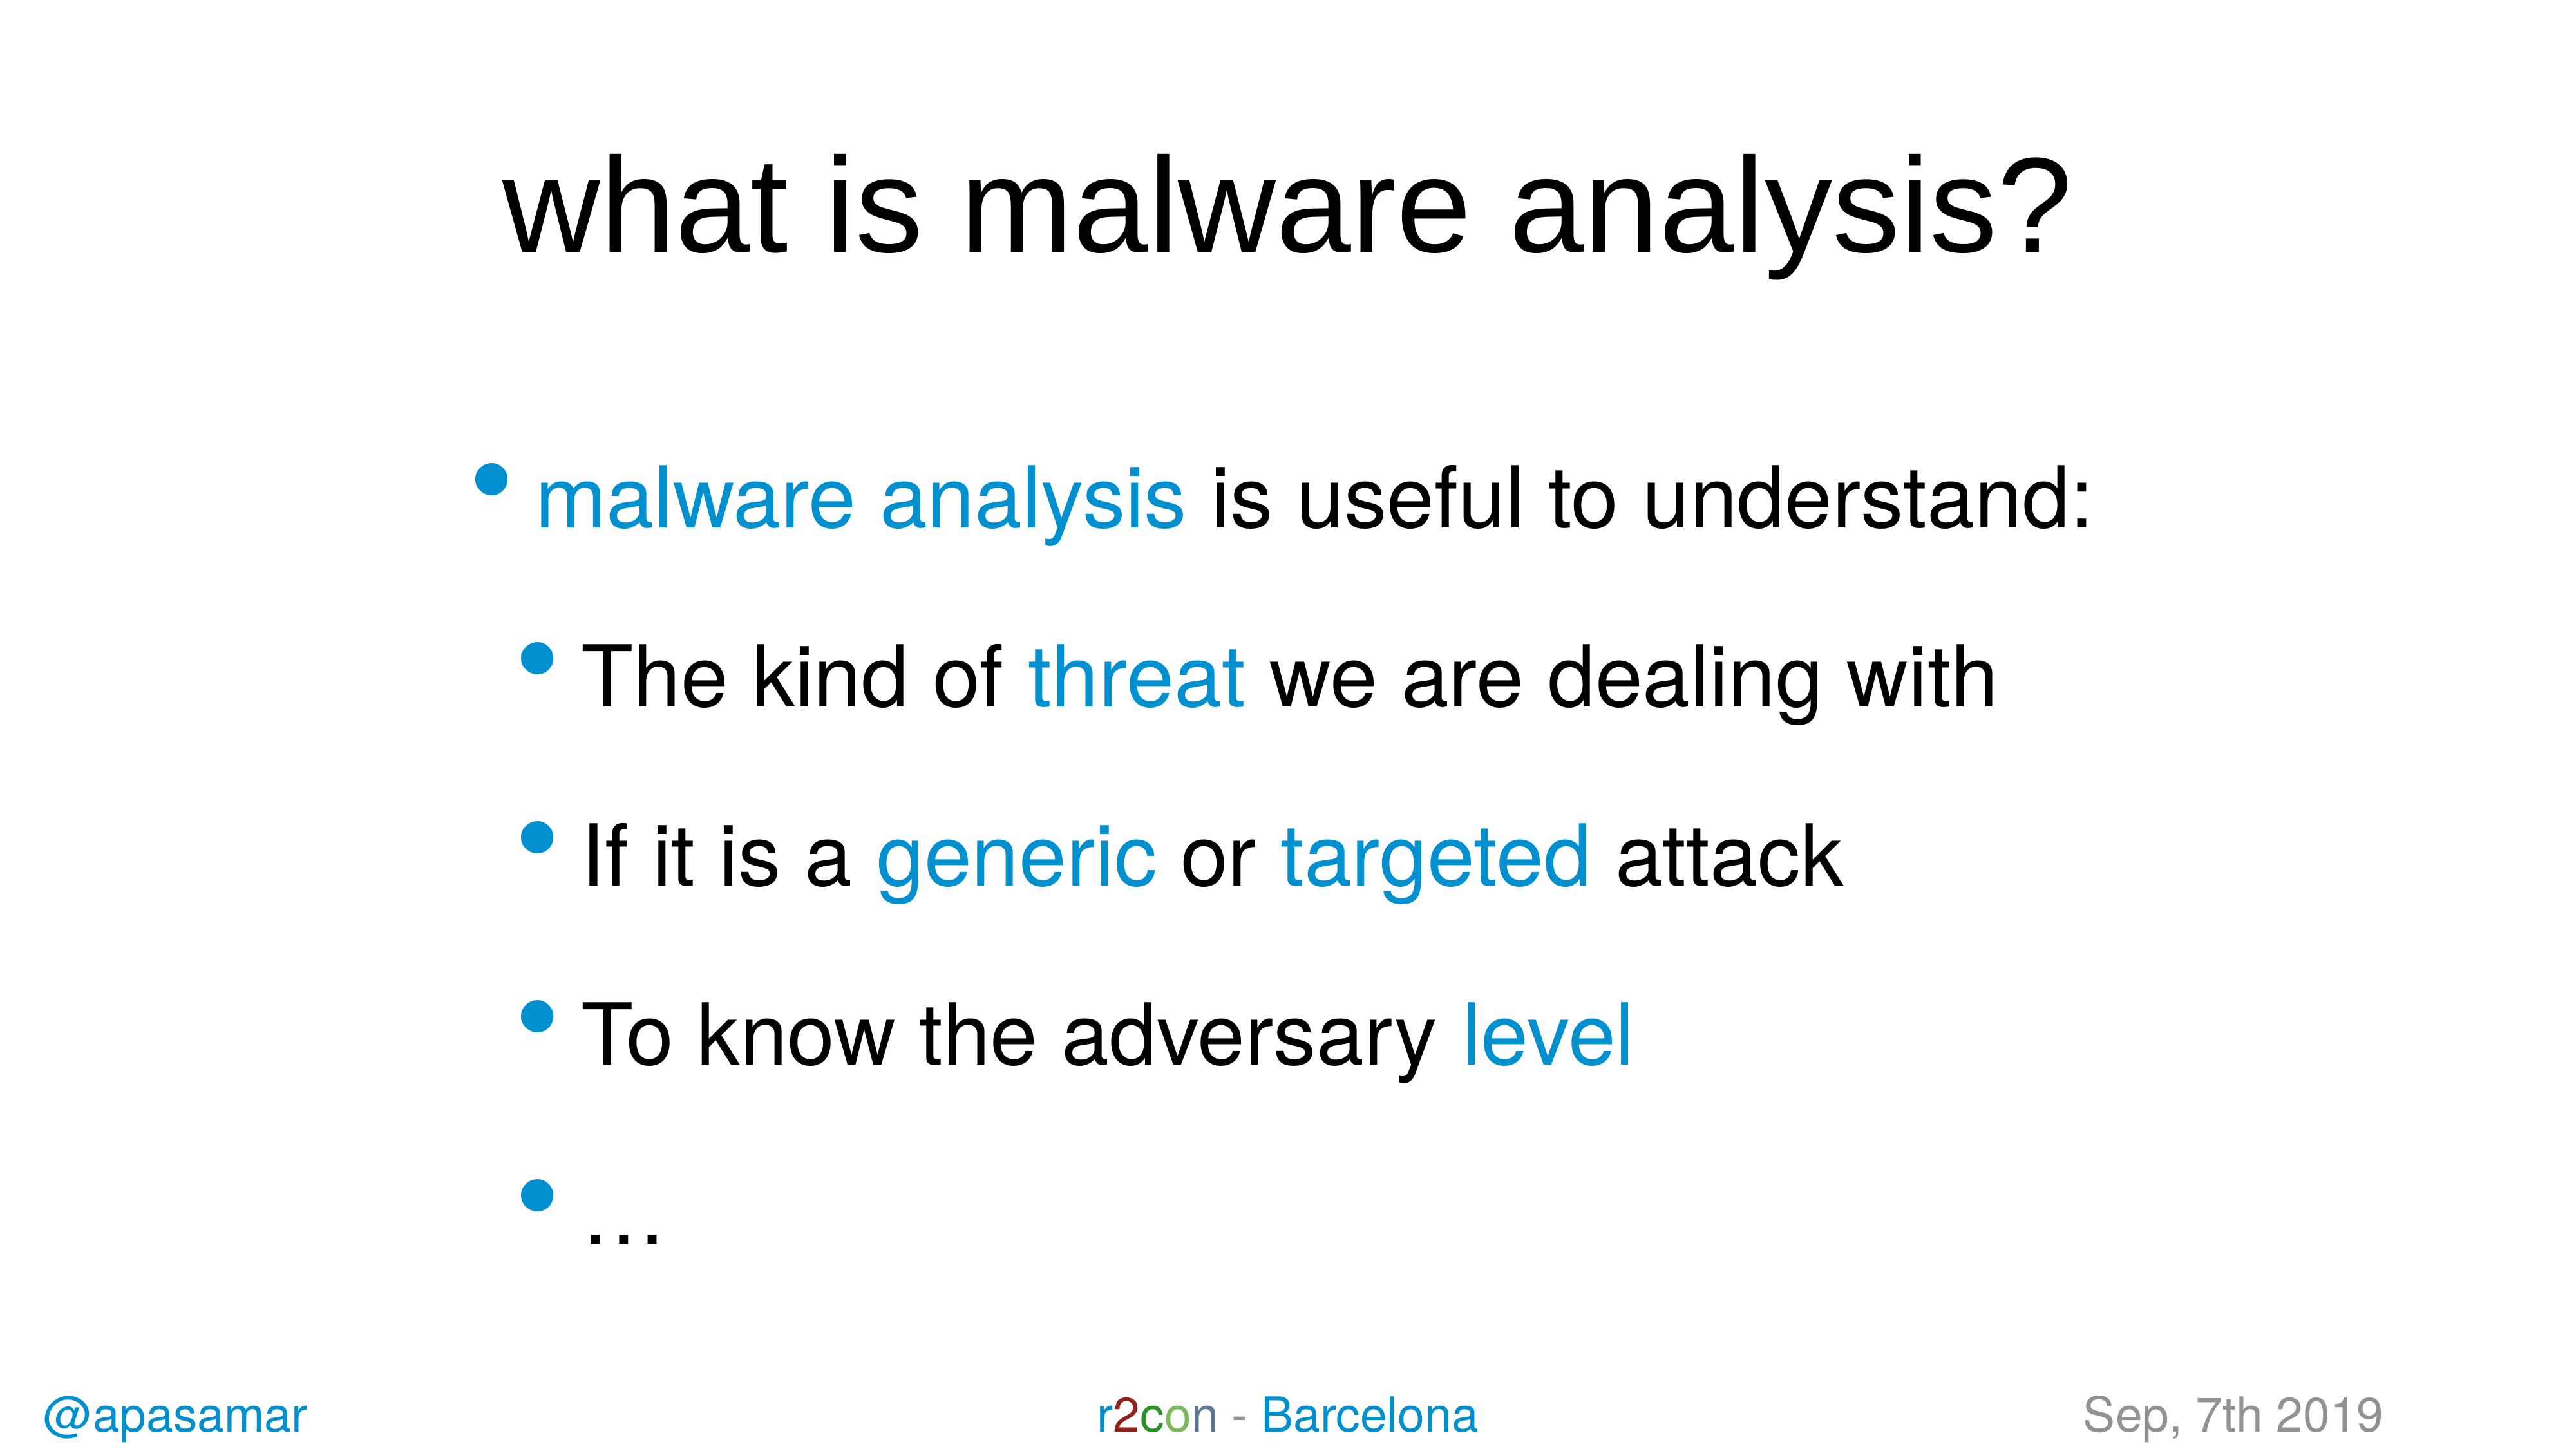

# what is malware analysis?
malware analysis is useful to understand:
The kind of threat we are dealing with
If it is a generic or targeted attack
To know the adversary level
…
12